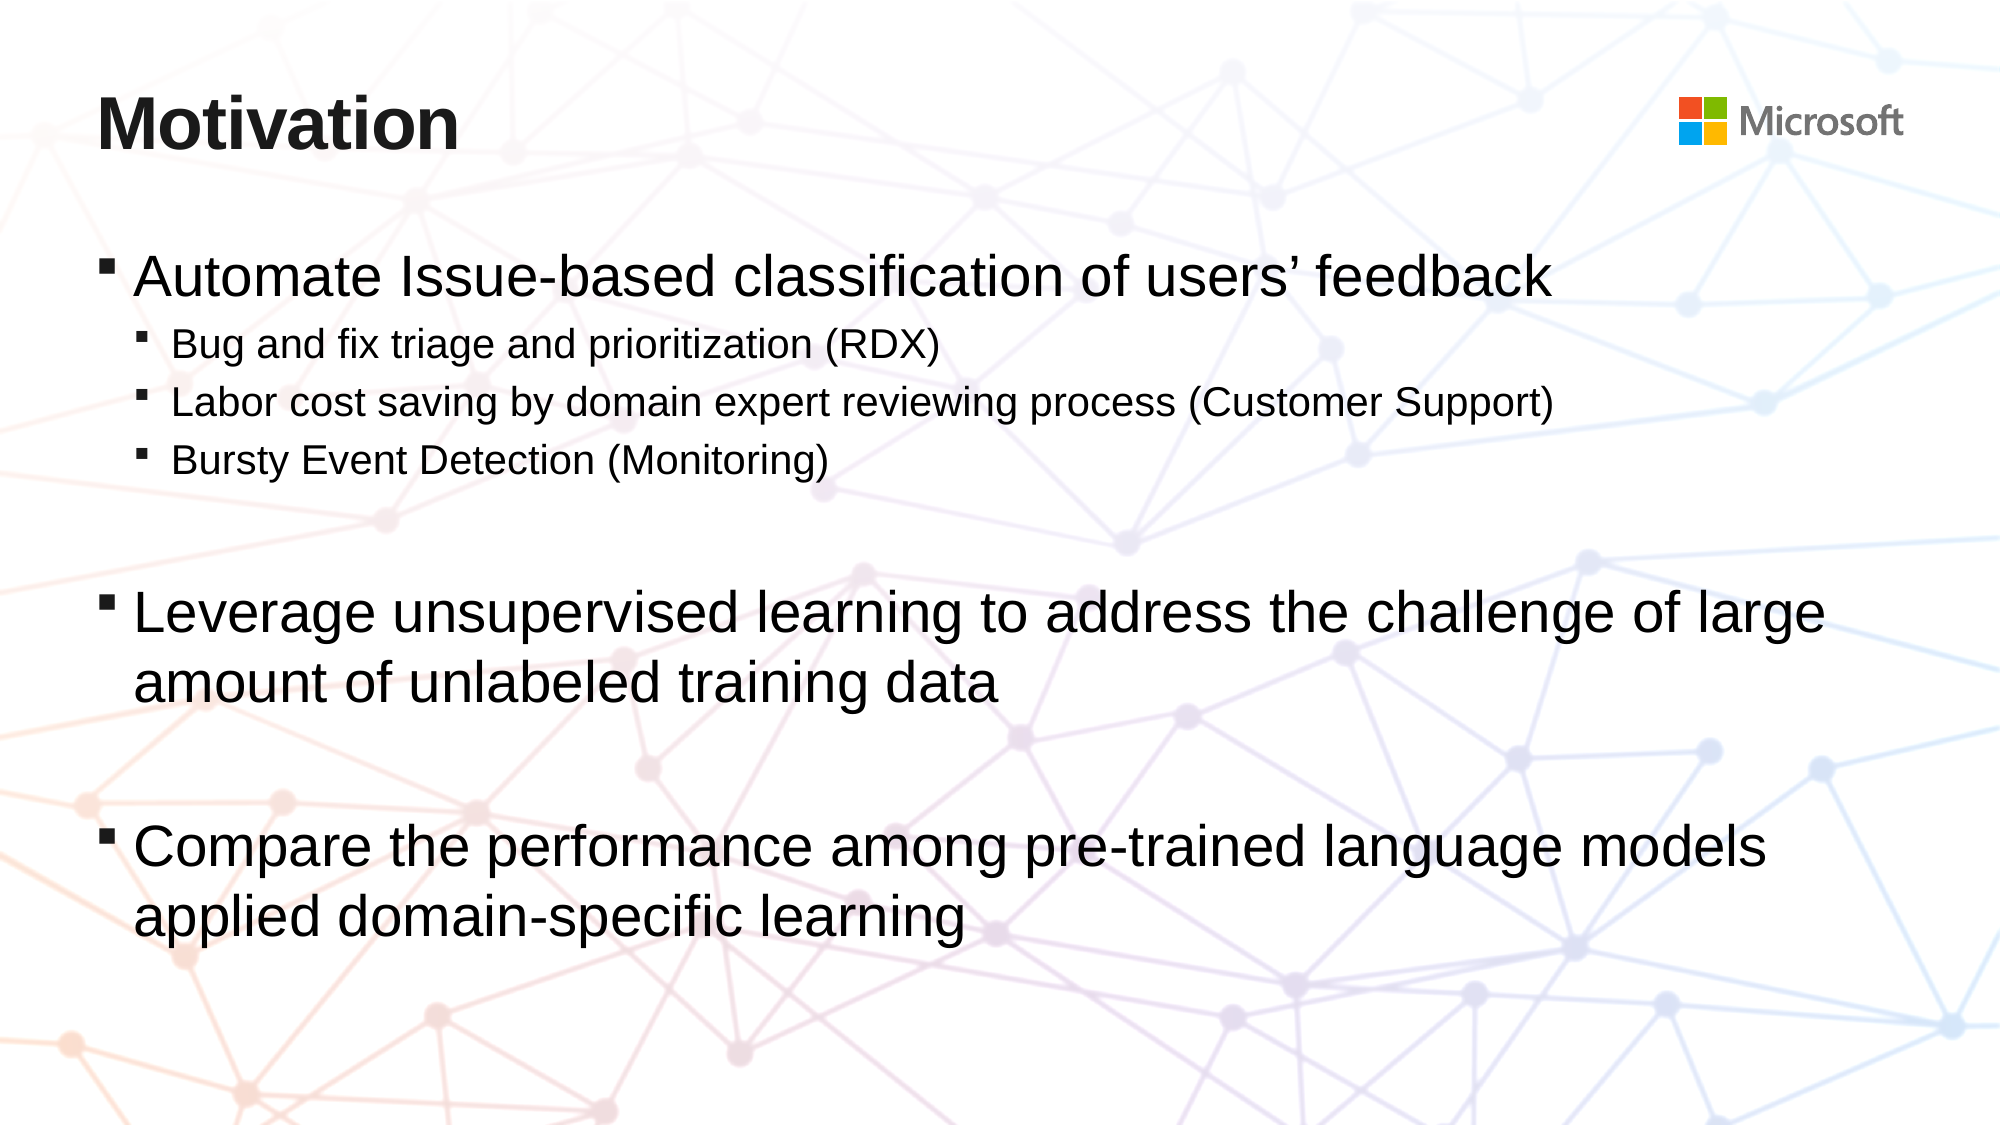

# Motivation
Automate Issue-based classification of users’ feedback
Bug and fix triage and prioritization (RDX)
Labor cost saving by domain expert reviewing process (Customer Support)
Bursty Event Detection (Monitoring)

Leverage unsupervised learning to address the challenge of large amount of unlabeled training data

Compare the performance among pre-trained language models applied domain-specific learning